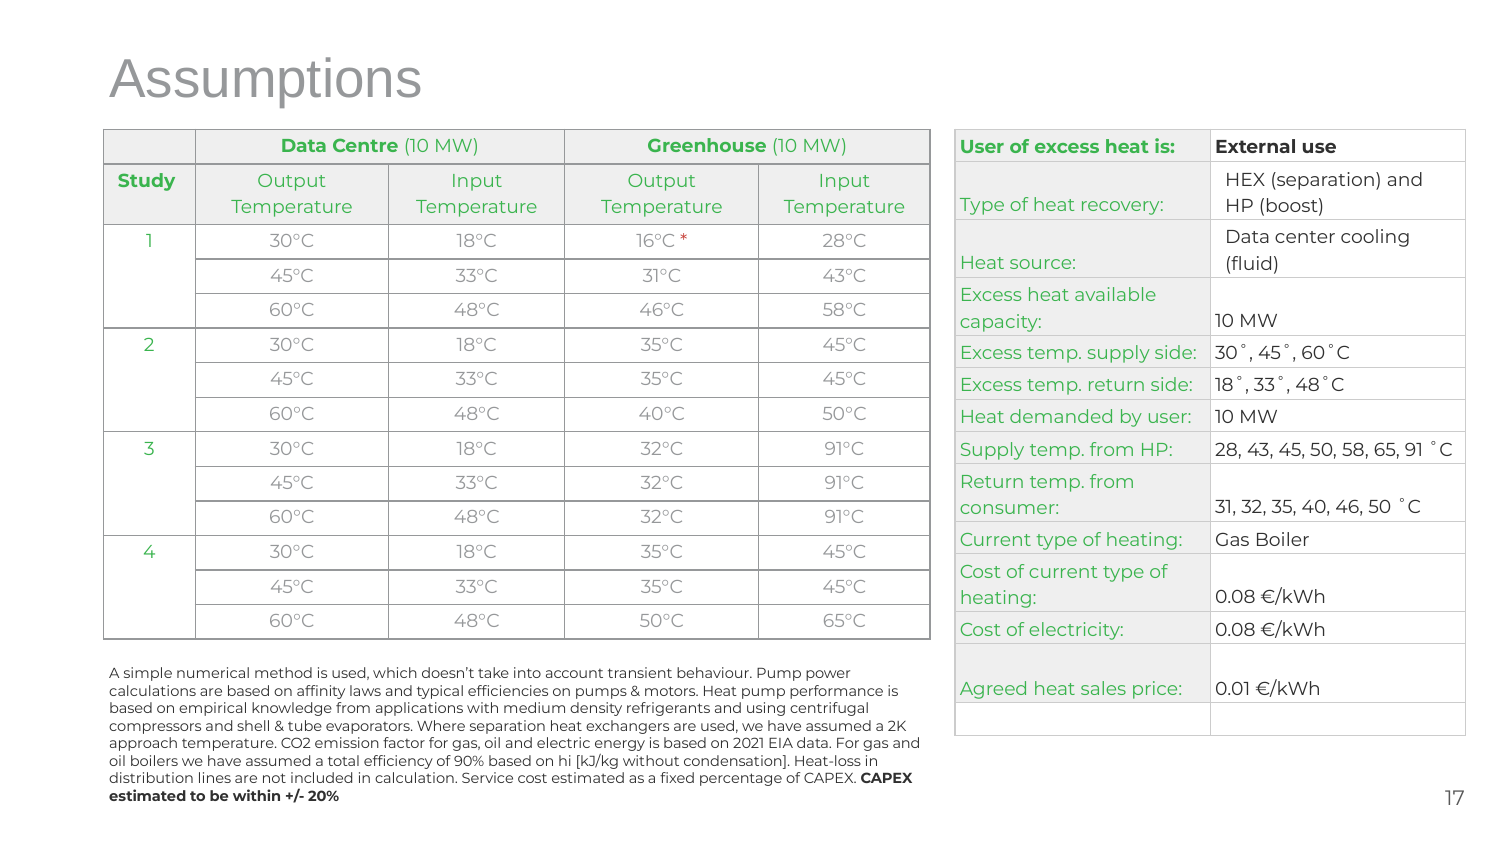

Assumptions
|  | Data Centre (10 MW) |  | Greenhouse (10 MW) |  |
| --- | --- | --- | --- | --- |
| Study | Output Temperature | Input Temperature | Output Temperature | Input Temperature |
| 1 | 30°C | 18°C | 16°C \* | 28°C |
|  | 45°C | 33°C | 31°C | 43°C |
|  | 60°C | 48°C | 46°C | 58°C |
| 2 | 30°C | 18°C | 35°C | 45°C |
|  | 45°C | 33°C | 35°C | 45°C |
|  | 60°C | 48°C | 40°C | 50°C |
| 3 | 30°C | 18°C | 32°C | 91°C |
|  | 45°C | 33°C | 32°C | 91°C |
|  | 60°C | 48°C | 32°C | 91°C |
| 4 | 30°C | 18°C | 35°C | 45°C |
|  | 45°C | 33°C | 35°C | 45°C |
|  | 60°C | 48°C | 50°C | 65°C |
| User of excess heat is: | External use |
| --- | --- |
| Type of heat recovery: | HEX (separation) and HP (boost) |
| Heat source: | Data center cooling (fluid) |
| Excess heat available capacity: | 10 MW |
| Excess temp. supply side: | 30˚, 45˚, 60˚C |
| Excess temp. return side: | 18˚, 33˚, 48˚C |
| Heat demanded by user: | 10 MW |
| Supply temp. from HP: | 28, 43, 45, 50, 58, 65, 91 ˚C |
| Return temp. from consumer: | 31, 32, 35, 40, 46, 50 ˚C |
| Current type of heating: | Gas Boiler |
| Cost of current type of heating: | 0.08 €/kWh |
| Cost of electricity: | 0.08 €/kWh |
| Agreed heat sales price: | 0.01 €/kWh |
|  |  |
A simple numerical method is used, which doesn’t take into account transient behaviour. Pump power calculations are based on affinity laws and typical efficiencies on pumps & motors. Heat pump performance is based on empirical knowledge from applications with medium density refrigerants and using centrifugal compressors and shell & tube evaporators. Where separation heat exchangers are used, we have assumed a 2K approach temperature. CO2 emission factor for gas, oil and electric energy is based on 2021 EIA data. For gas and oil boilers we have assumed a total efficiency of 90% based on hi [kJ/kg without condensation]. Heat-loss in distribution lines are not included in calculation. Service cost estimated as a fixed percentage of CAPEX. CAPEX estimated to be within +/- 20%
17